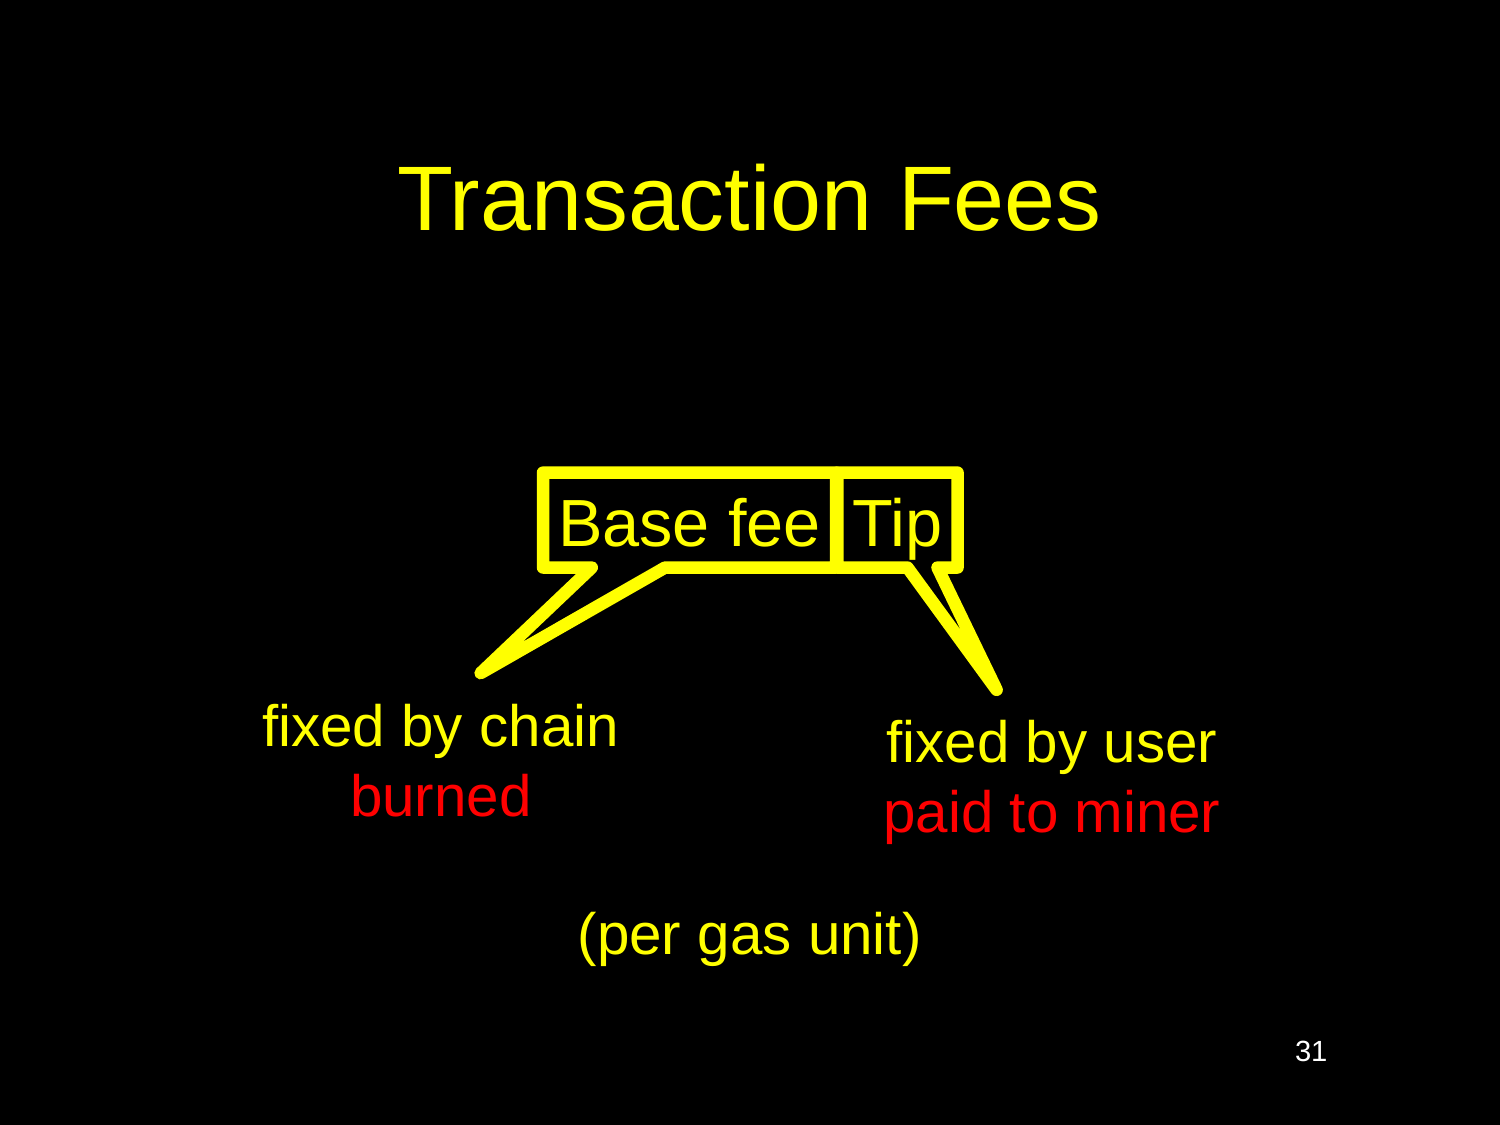

# Transaction Fees
Base fee
Tip
fixed by chain
burned
fixed by user
paid to miner
(per gas unit)
31